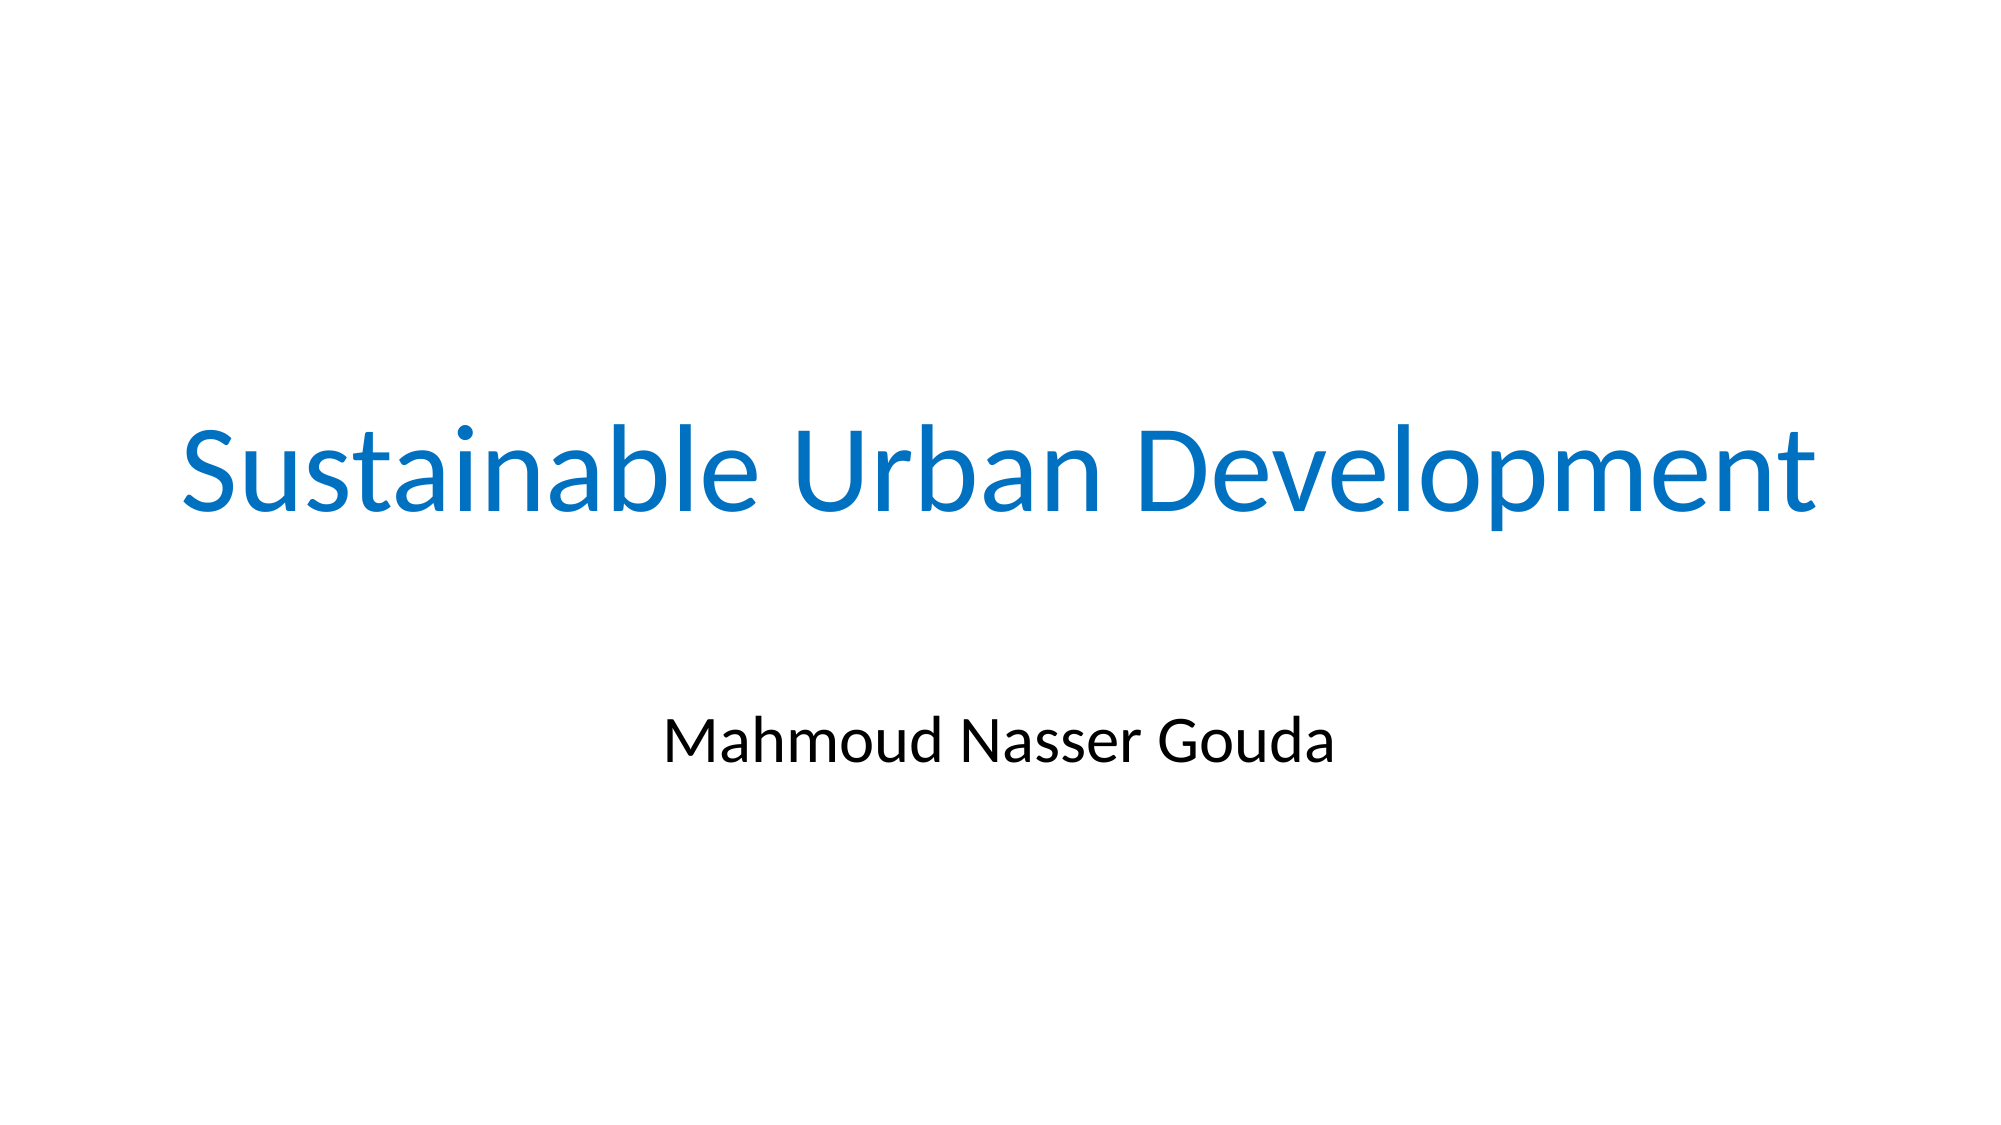

# Sustainable Urban Development
Mahmoud Nasser Gouda